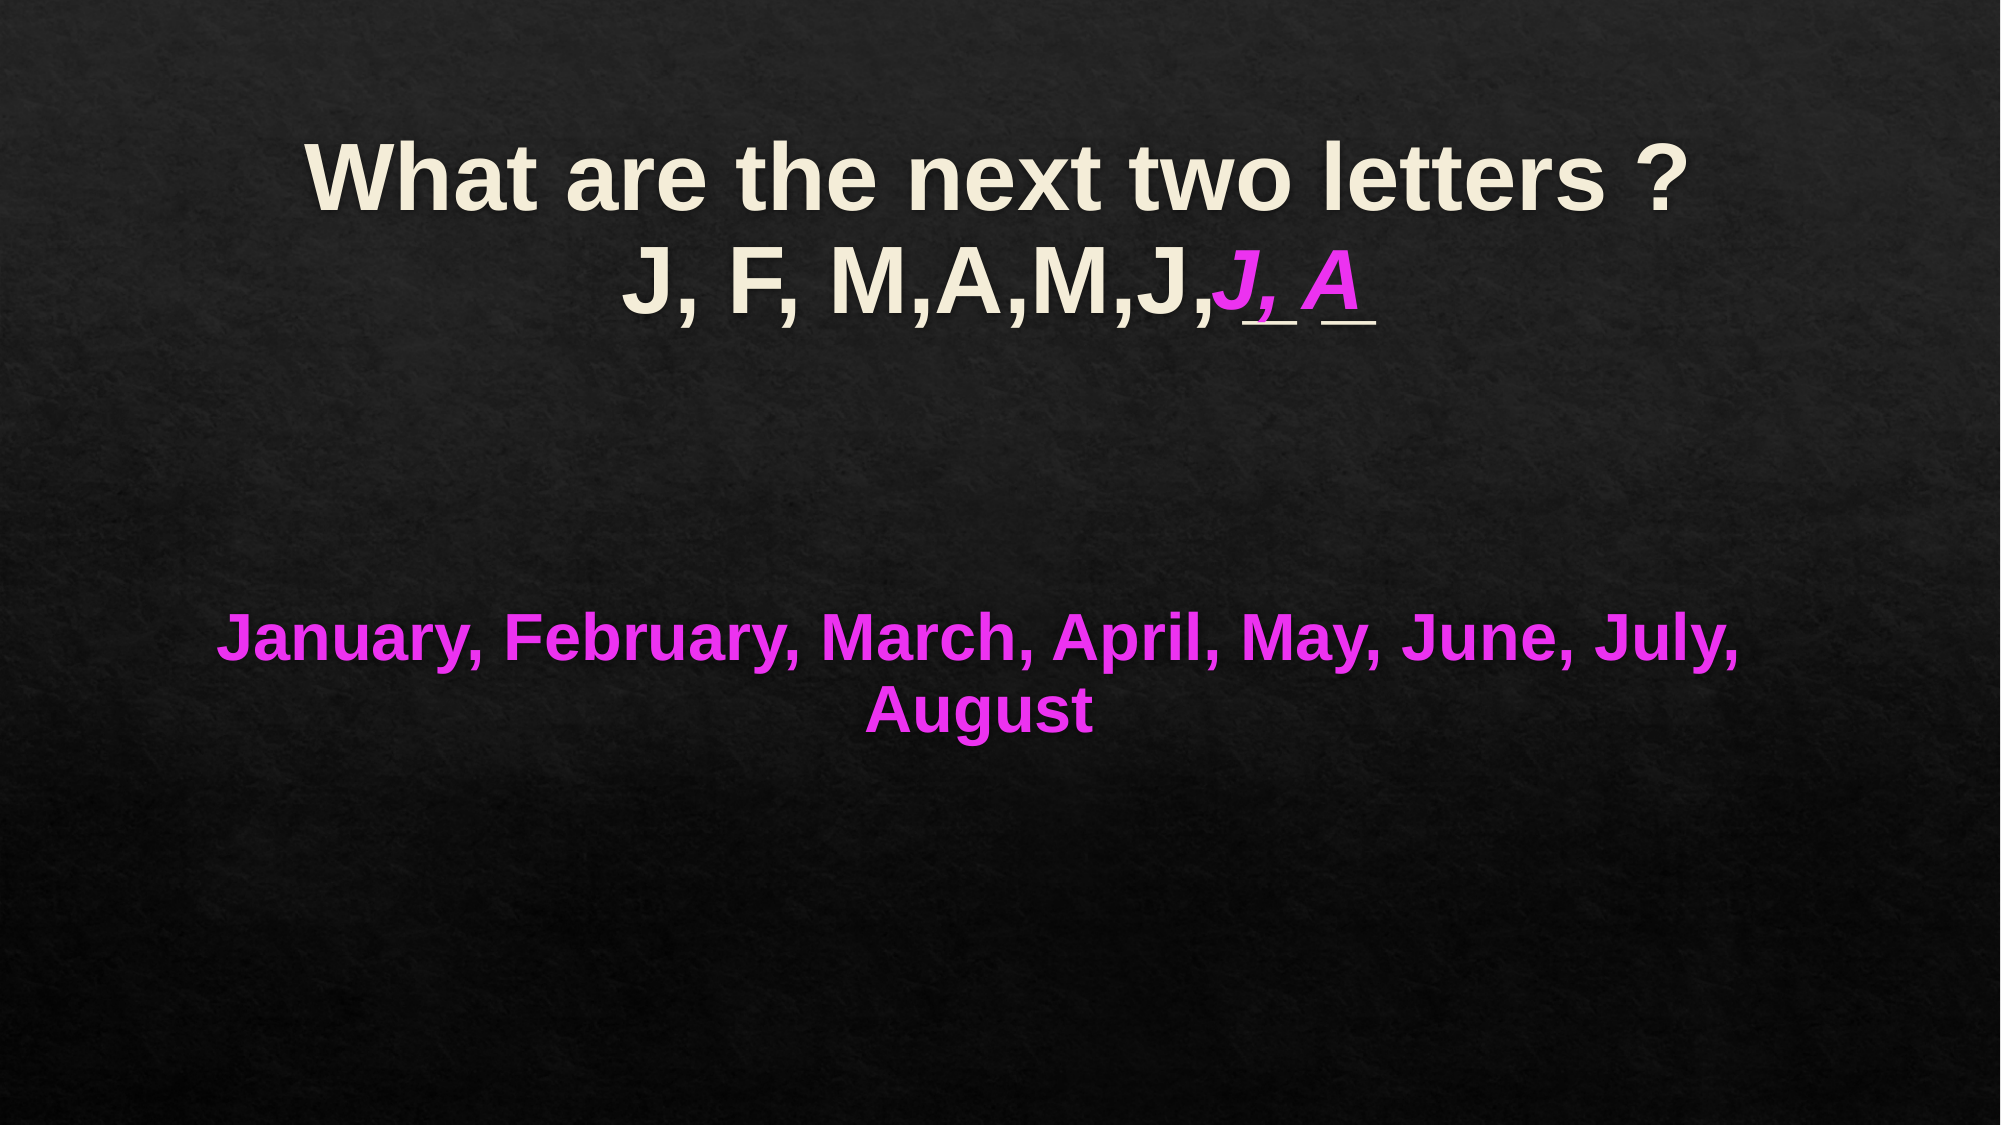

# What are the next two letters ? J, F, M,A,M,J, _ _
J, A
January, February, March, April, May, June, July, August